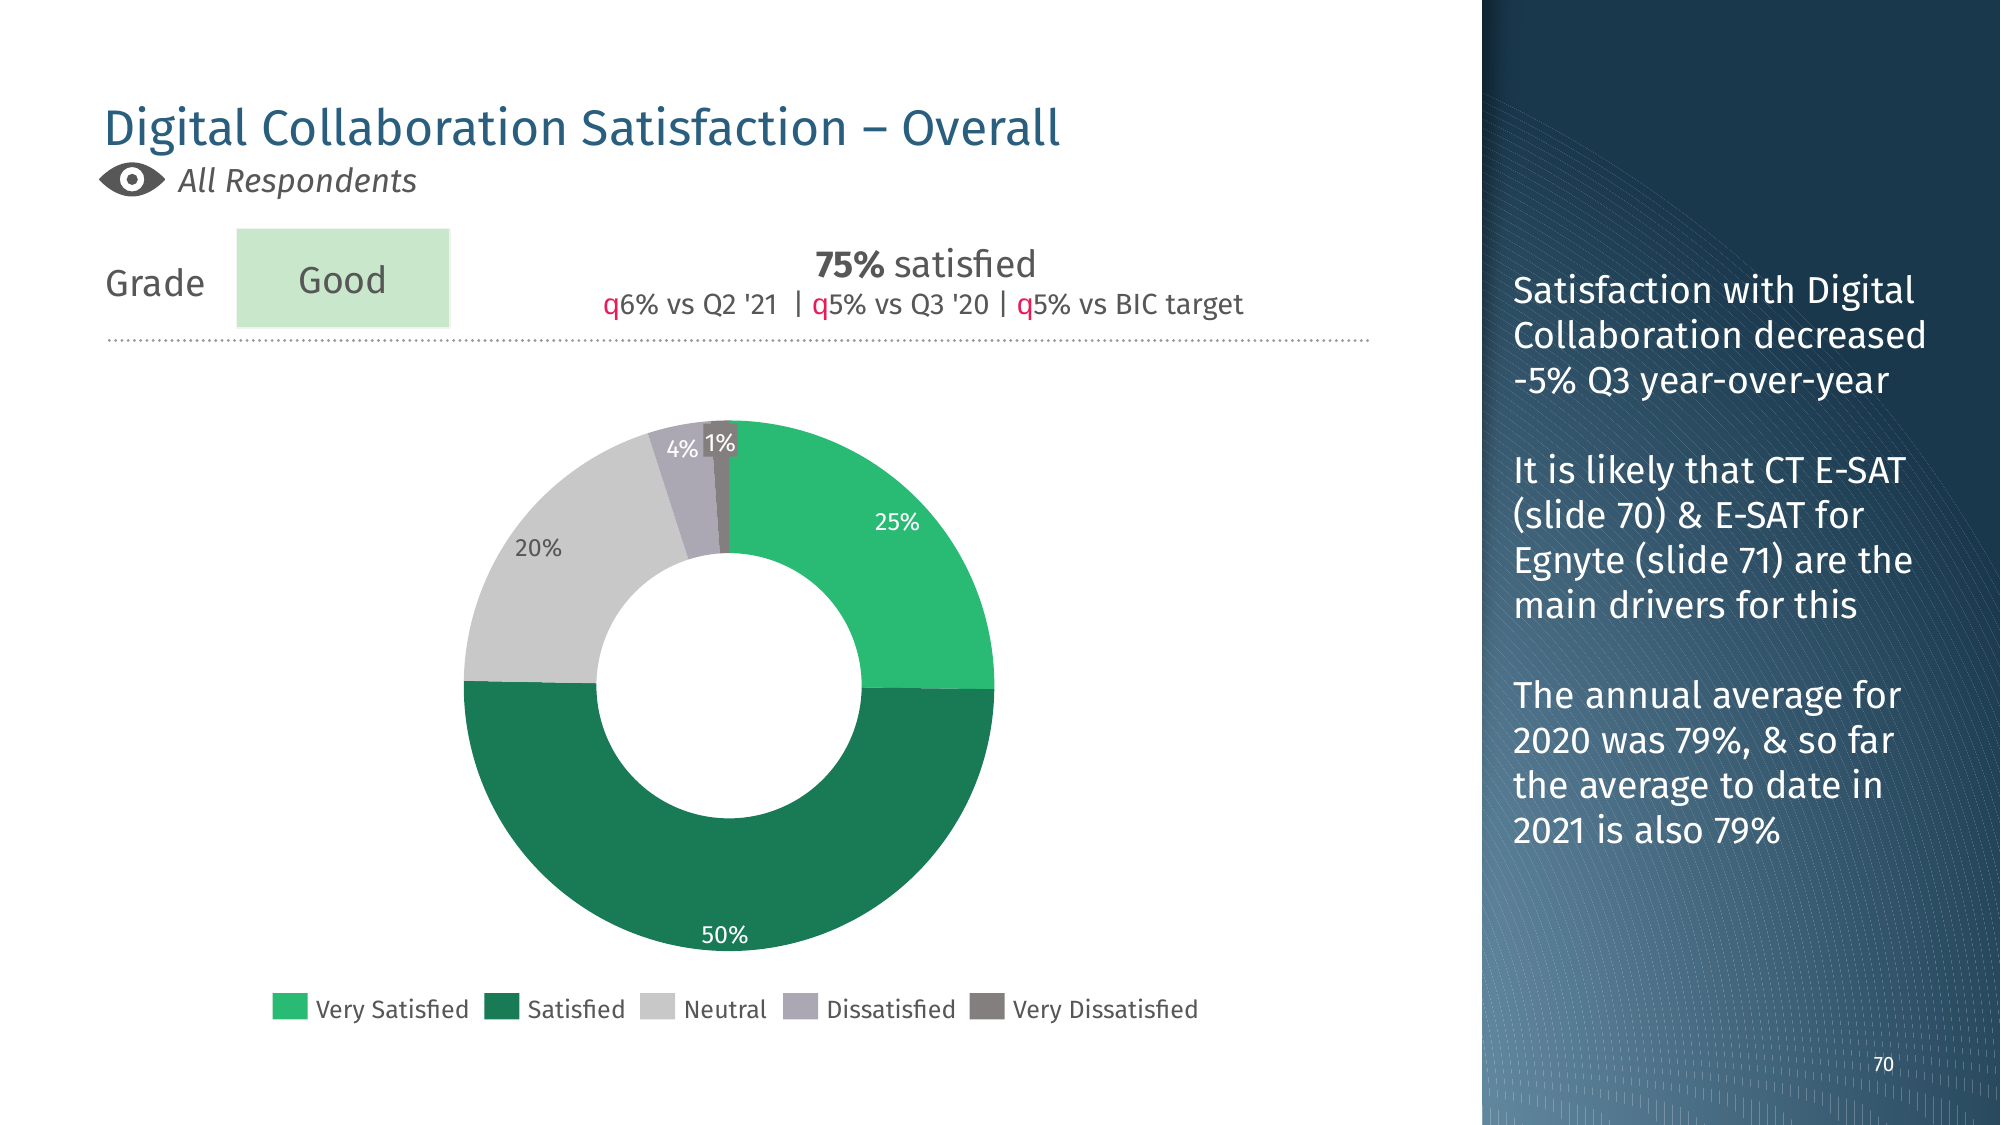

Satisfaction with Digital Collaboration decreased -5% Q3 year-over-year

It is likely that CT E-SAT (slide 70) & E-SAT for Egnyte (slide 71) are the main drivers for this

The annual average for 2020 was 79%, & so far the average to date in 2021 is also 79%
# Digital Collaboration Satisfaction – Overall

All Respondents
Good
Grade
75% satisfied
q6% vs Q2 '21  | q5% vs Q3 '20 | q5% vs BIC target

### Chart

| Category |  |
|---|---|
1%
4%
25%
20%
50%
Very Satisfied
Satisfied
Neutral
Dissatisfied
Very Dissatisfied